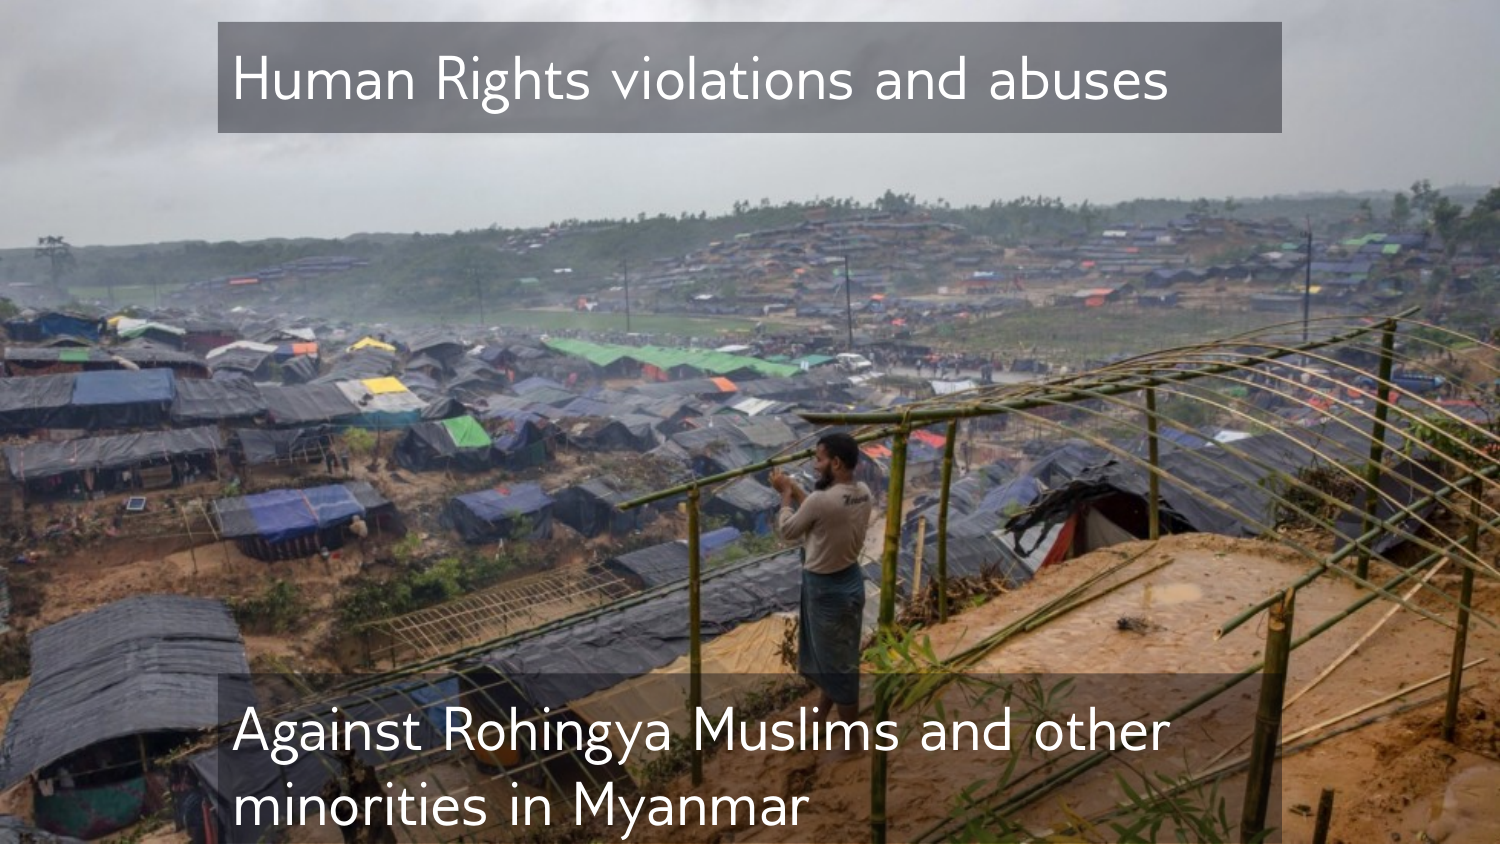

Human Rights violations and abuses
Against Rohingya Muslims and other minorities in Myanmar